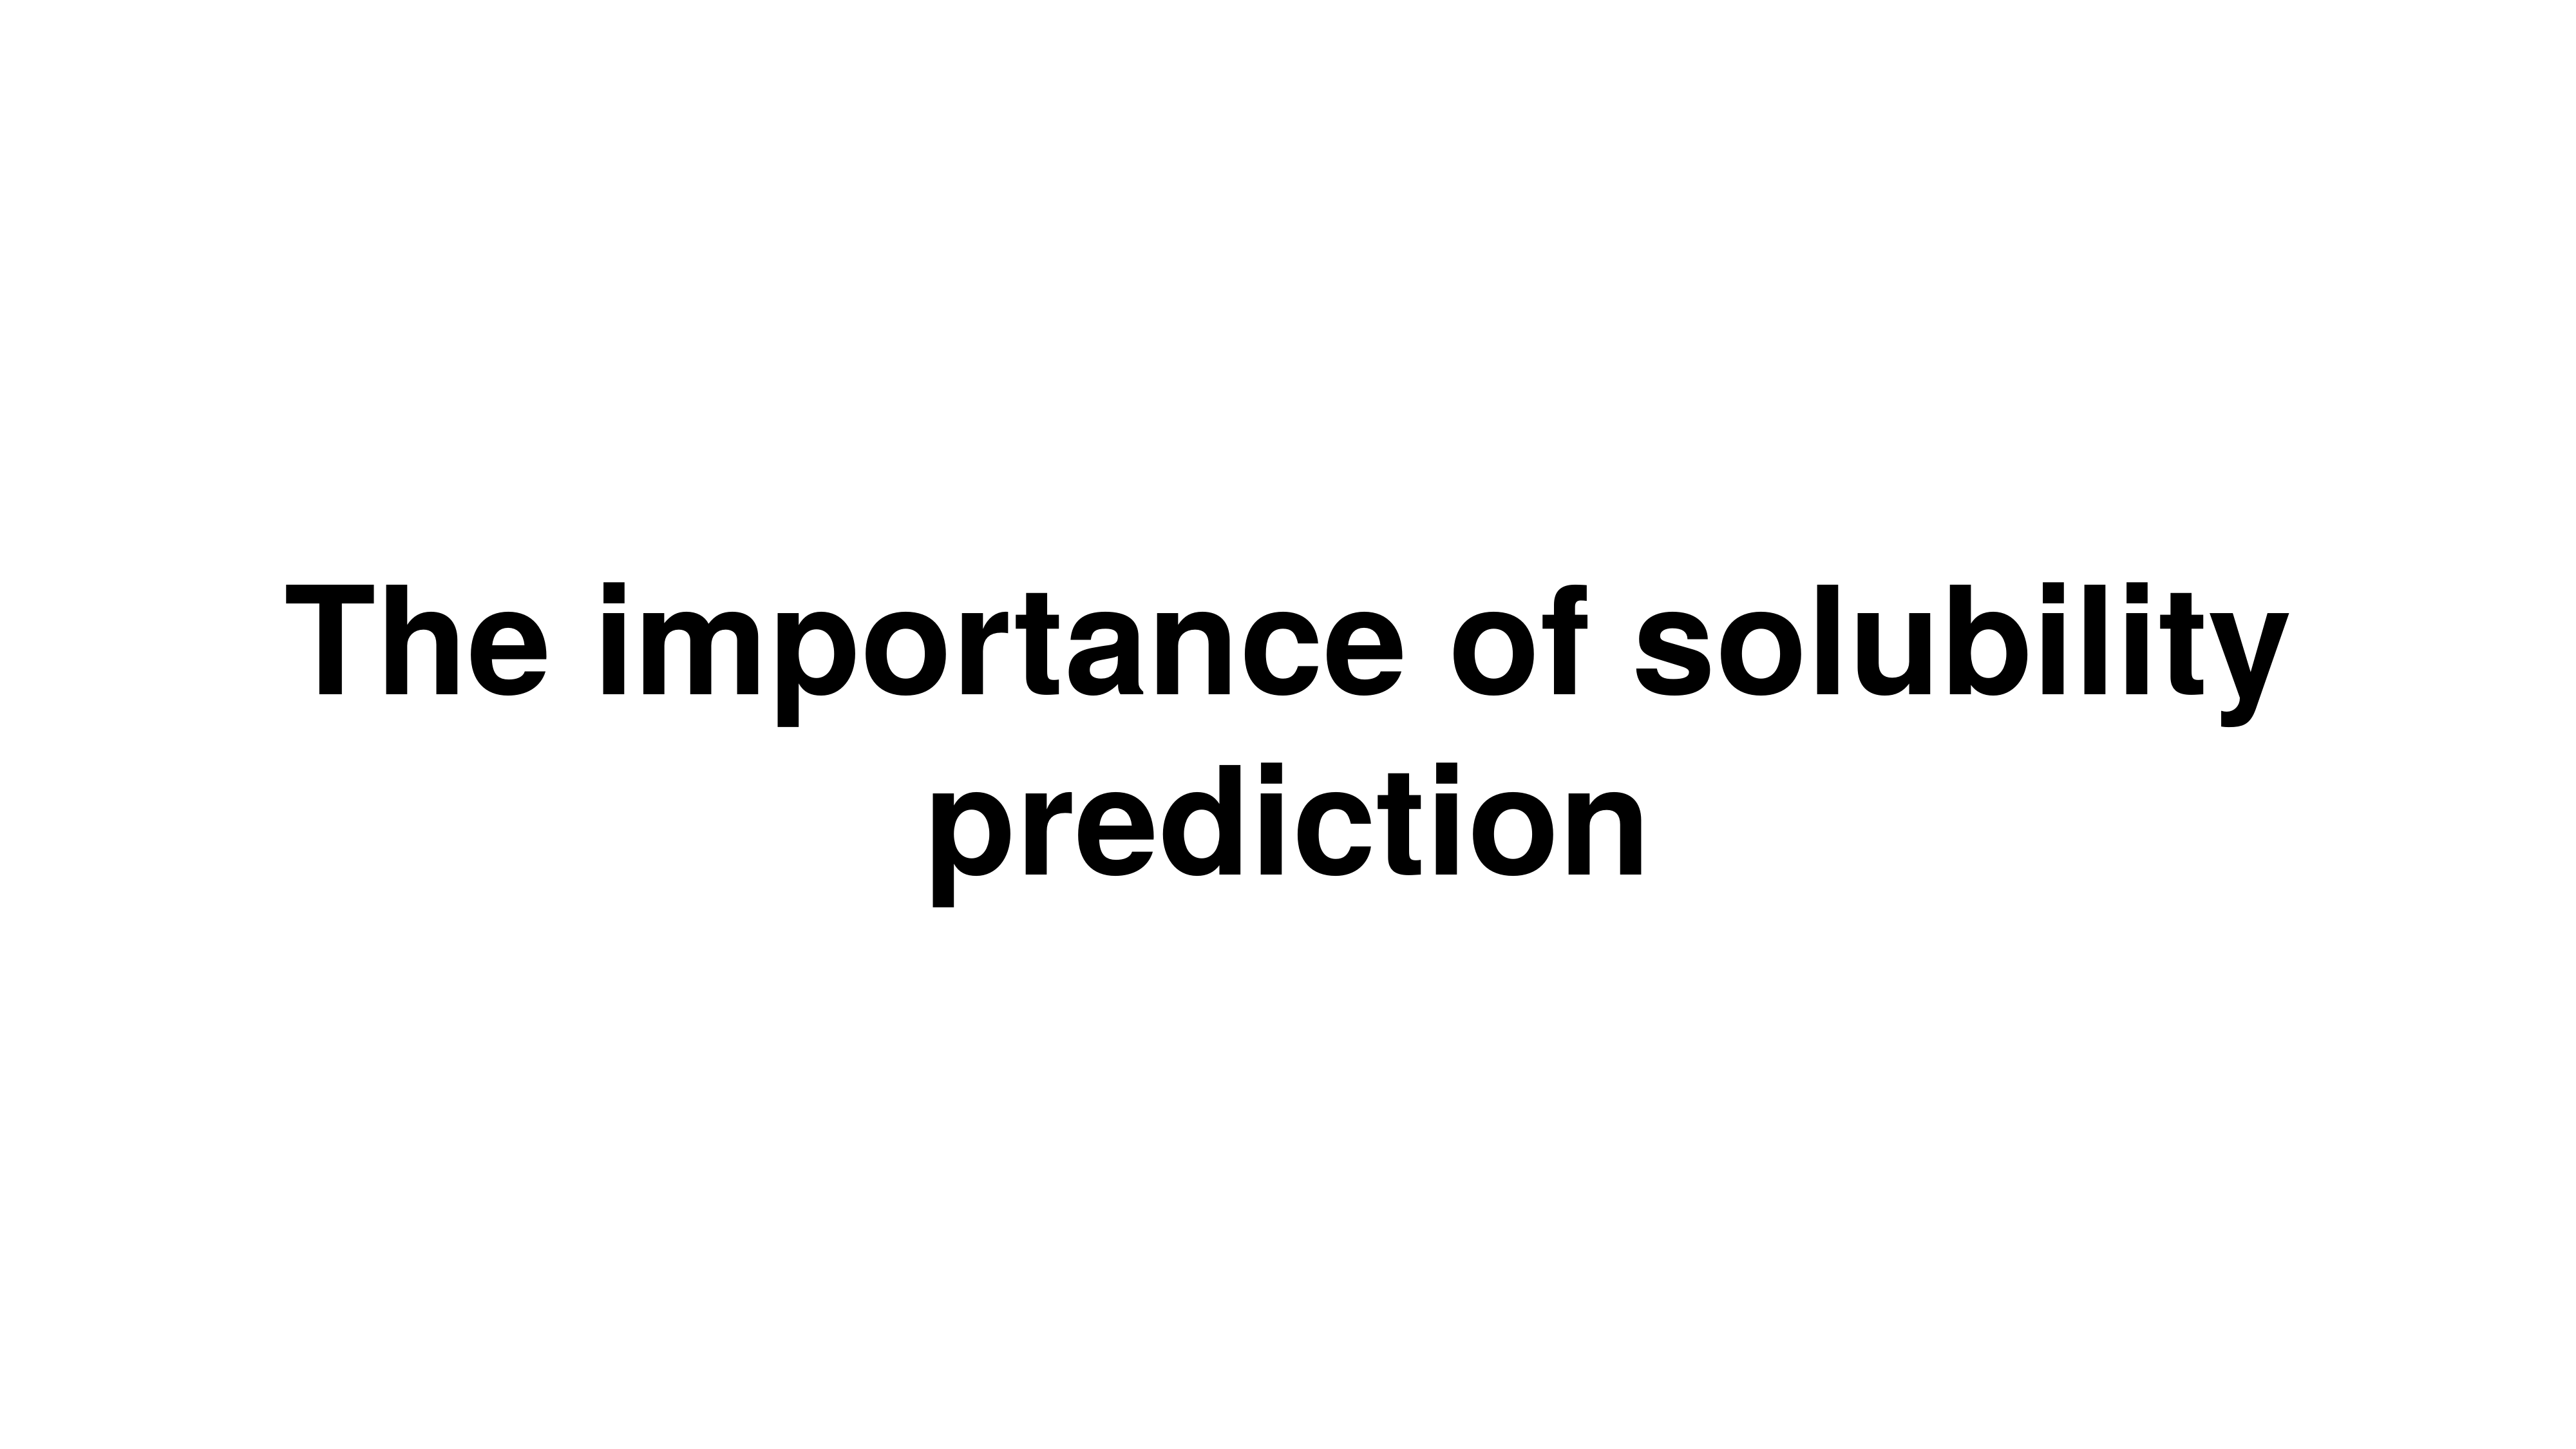

# The importance of solubility prediction
2